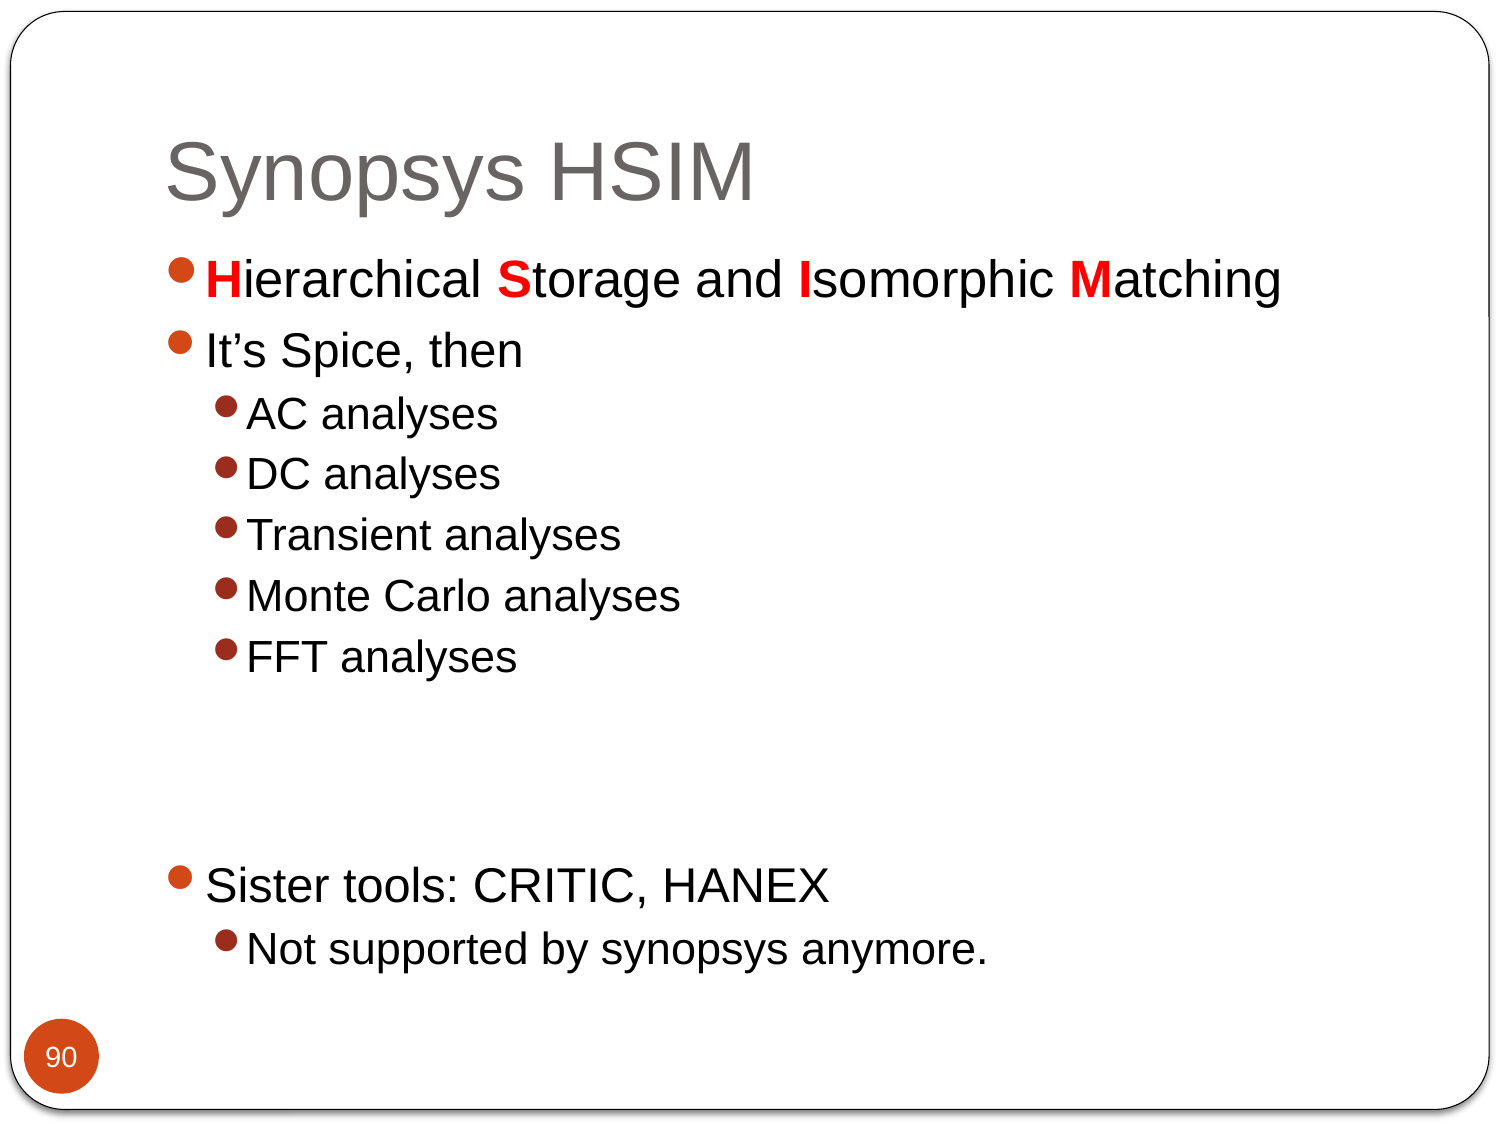

# Synopsys HSIM
Hierarchical Storage and Isomorphic Matching
It’s Spice, then
AC analyses
DC analyses
Transient analyses
Monte Carlo analyses
FFT analyses

Sister tools: CRITIC, HANEX
Not supported by synopsys anymore.
90